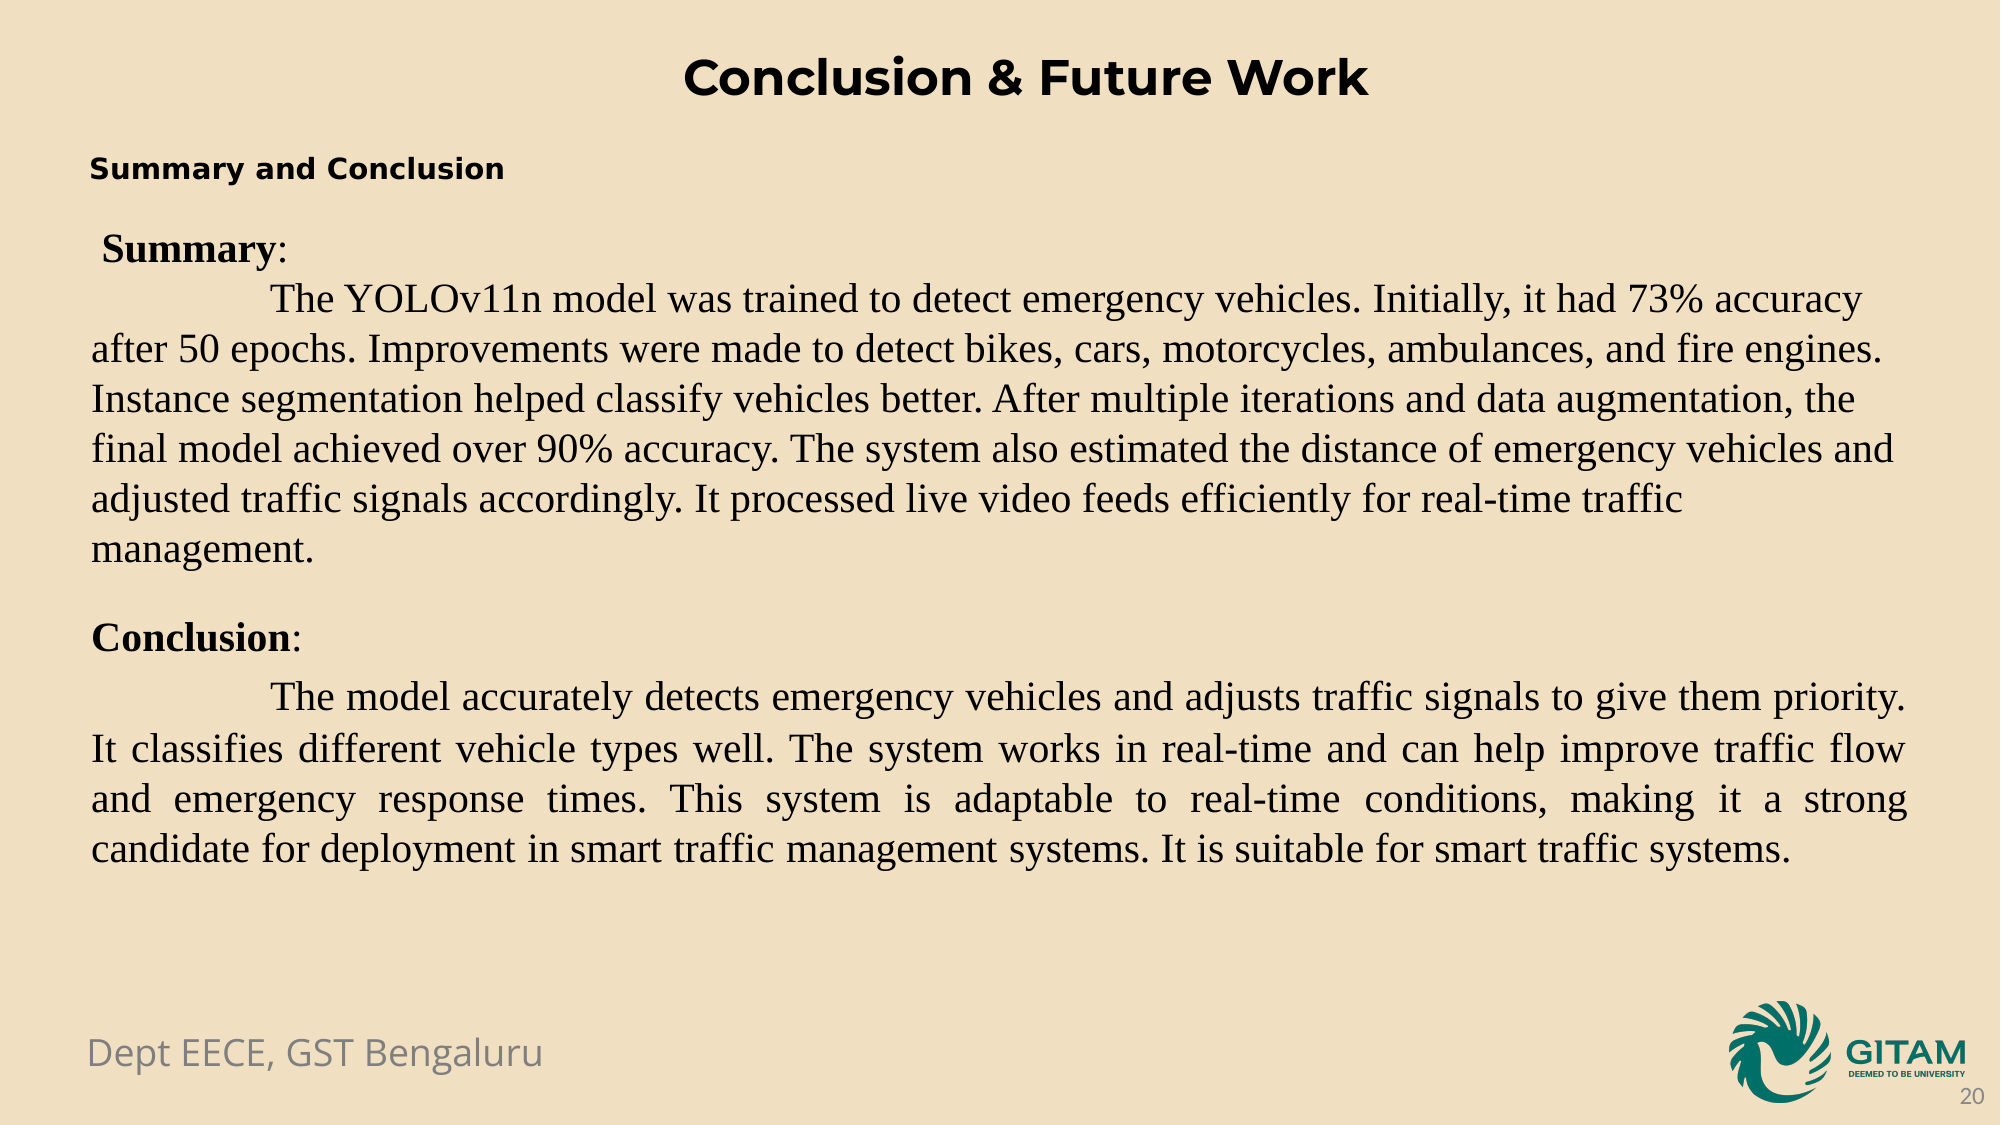

Conclusion & Future Work
Summary and Conclusion

 Summary:
                 The YOLOv11n model was trained to detect emergency vehicles. Initially, it had 73% accuracy after 50 epochs. Improvements were made to detect bikes, cars, motorcycles, ambulances, and fire engines. Instance segmentation helped classify vehicles better. After multiple iterations and data augmentation, the final model achieved over 90% accuracy. The system also estimated the distance of emergency vehicles and adjusted traffic signals accordingly. It processed live video feeds efficiently for real-time traffic management.

Conclusion:
       The model accurately detects emergency vehicles and adjusts traffic signals to give them priority. It classifies different vehicle types well. The system works in real-time and can help improve traffic flow and emergency response times. This system is adaptable to real-time conditions, making it a strong candidate for deployment in smart traffic management systems. It is suitable for smart traffic systems.

20